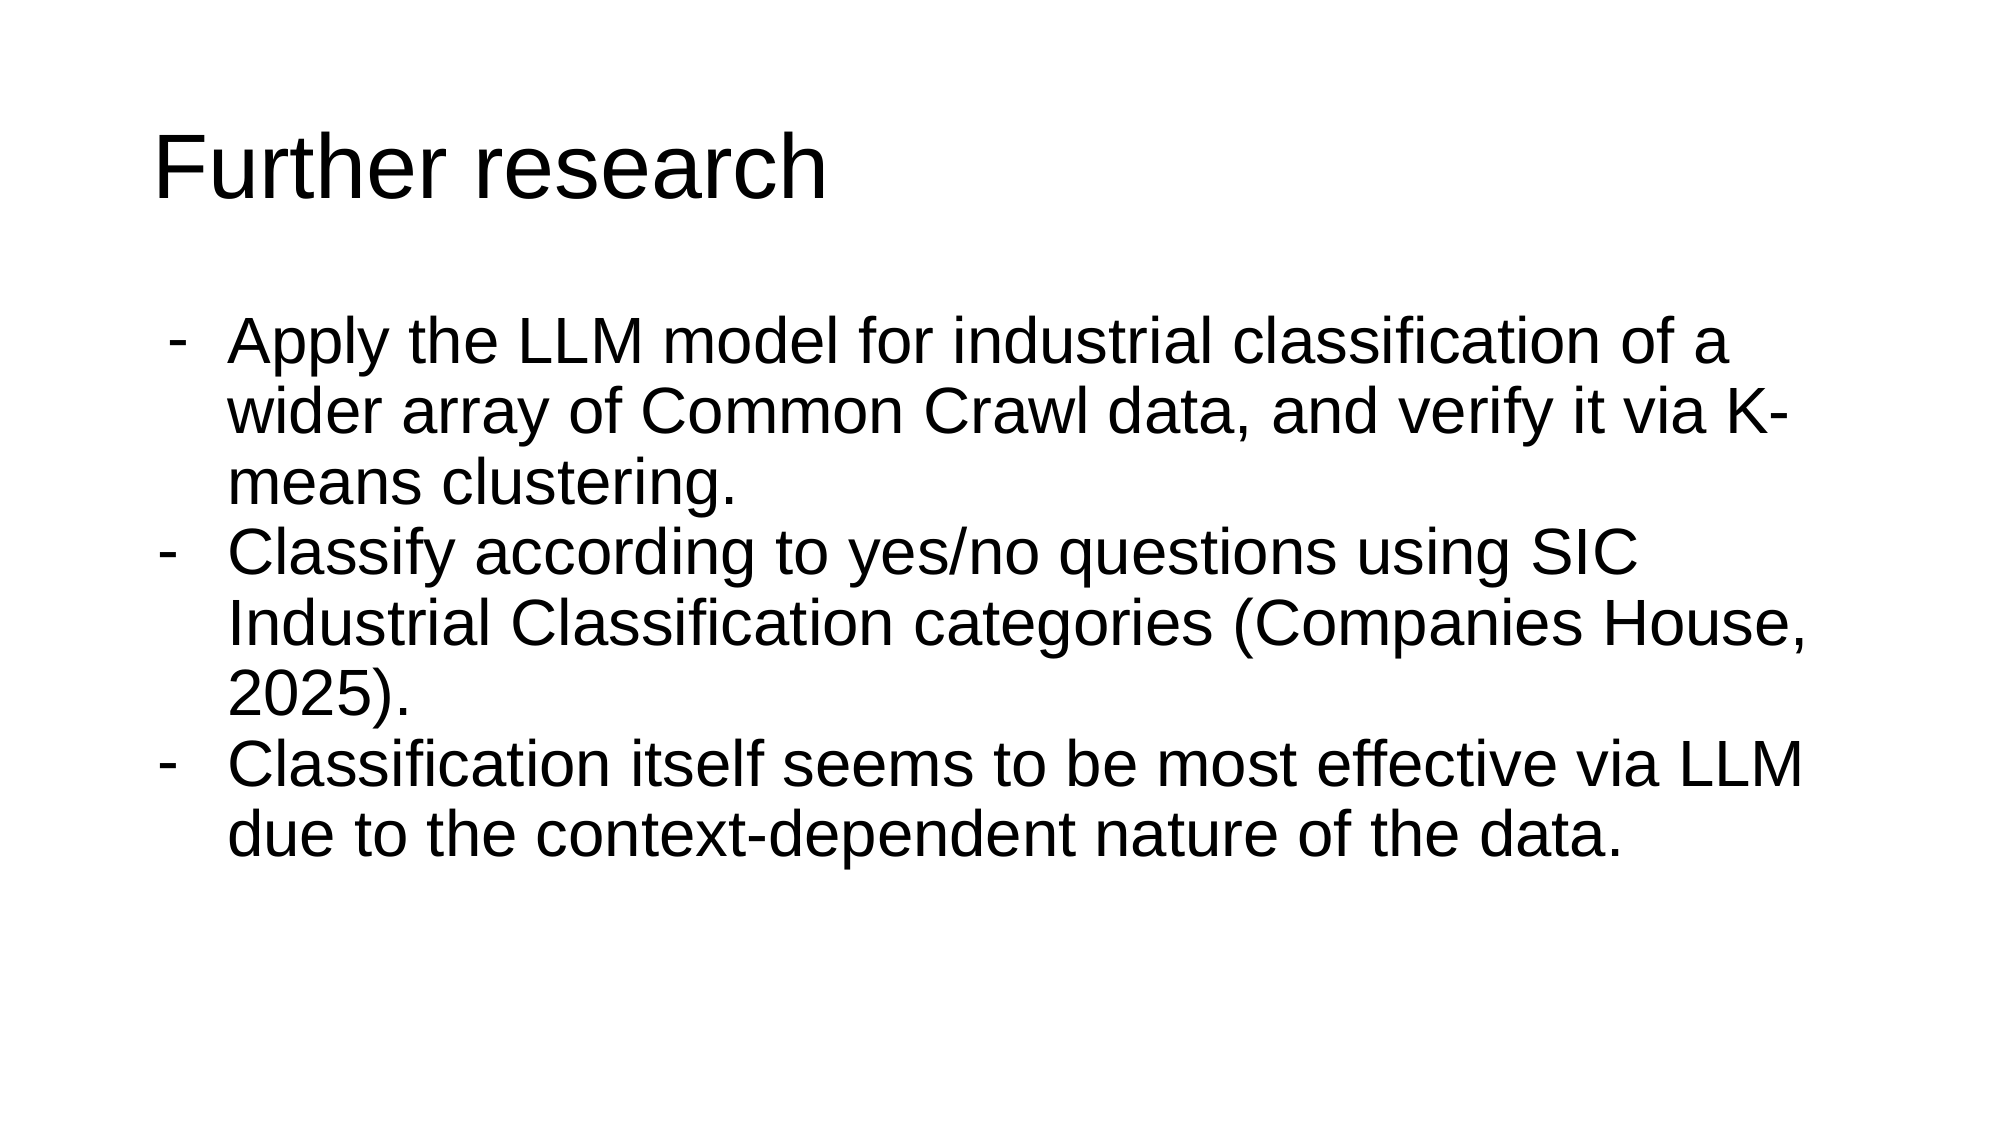

# Further research
Apply the LLM model for industrial classification of a wider array of Common Crawl data, and verify it via K-means clustering.
Classify according to yes/no questions using SIC Industrial Classification categories (Companies House, 2025).
Classification itself seems to be most effective via LLM due to the context-dependent nature of the data.